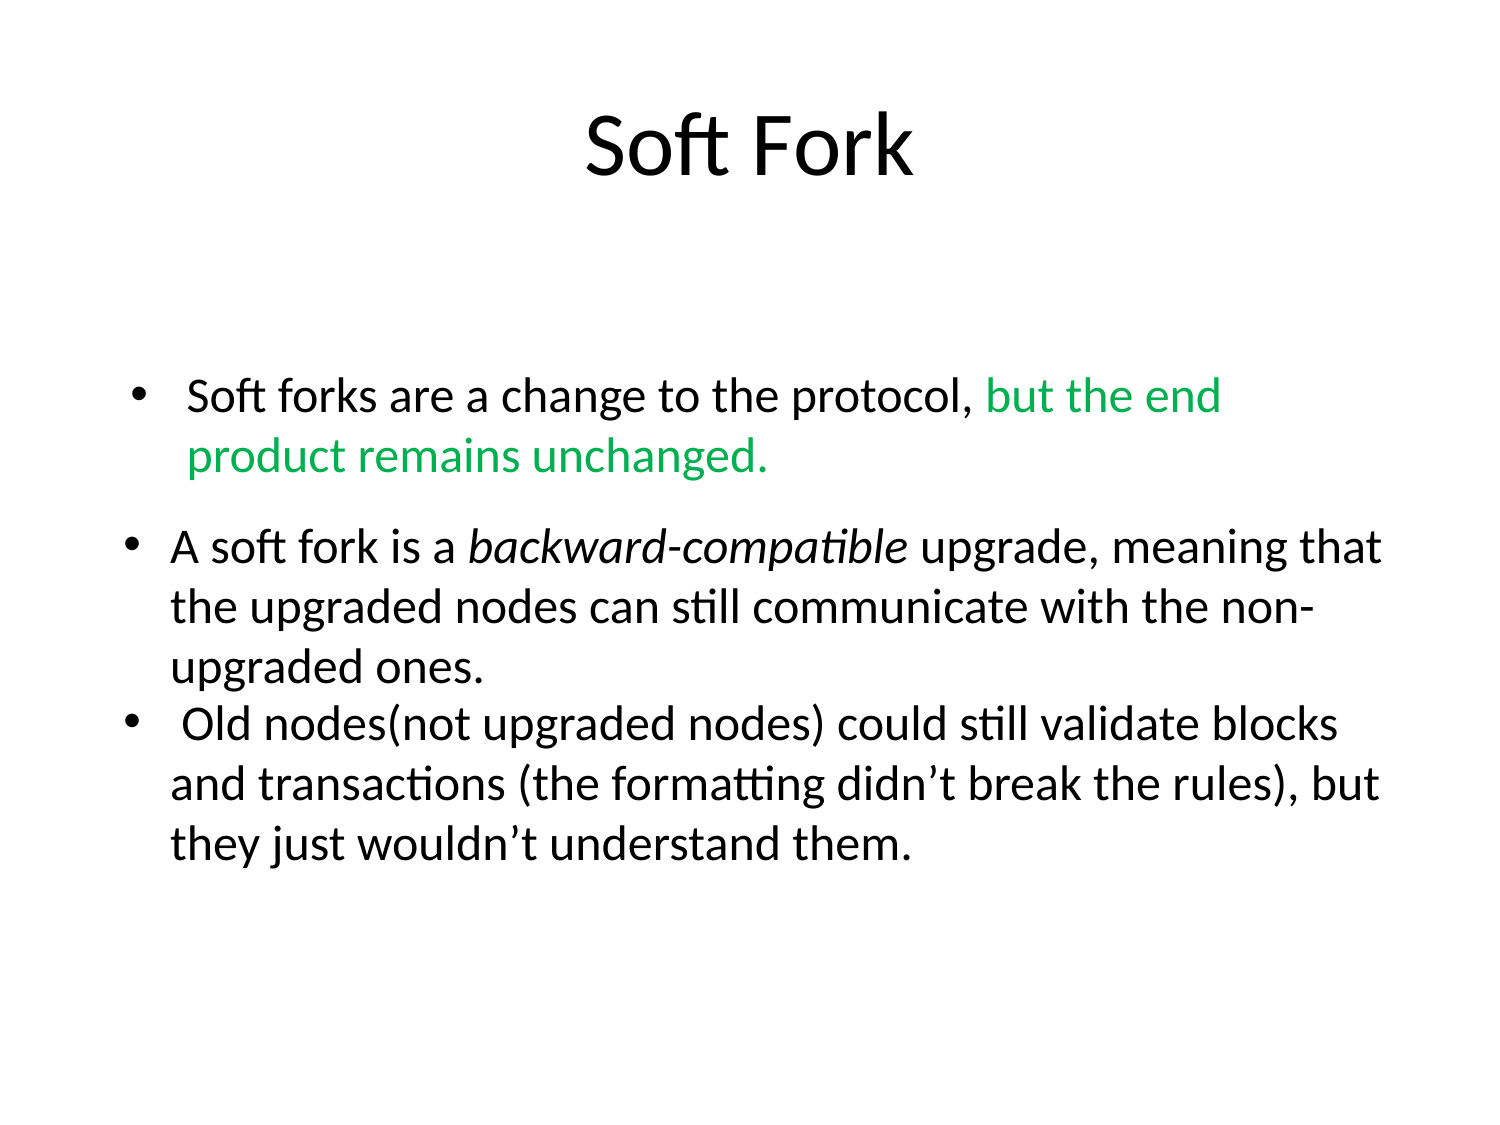

# Soft Fork
Soft forks are a change to the protocol, but the end product remains unchanged.

A soft fork is a backward-compatible upgrade, meaning that the upgraded nodes can still communicate with the non-upgraded ones.
 Old nodes(not upgraded nodes) could still validate blocks and transactions (the formatting didn’t break the rules), but they just wouldn’t understand them.